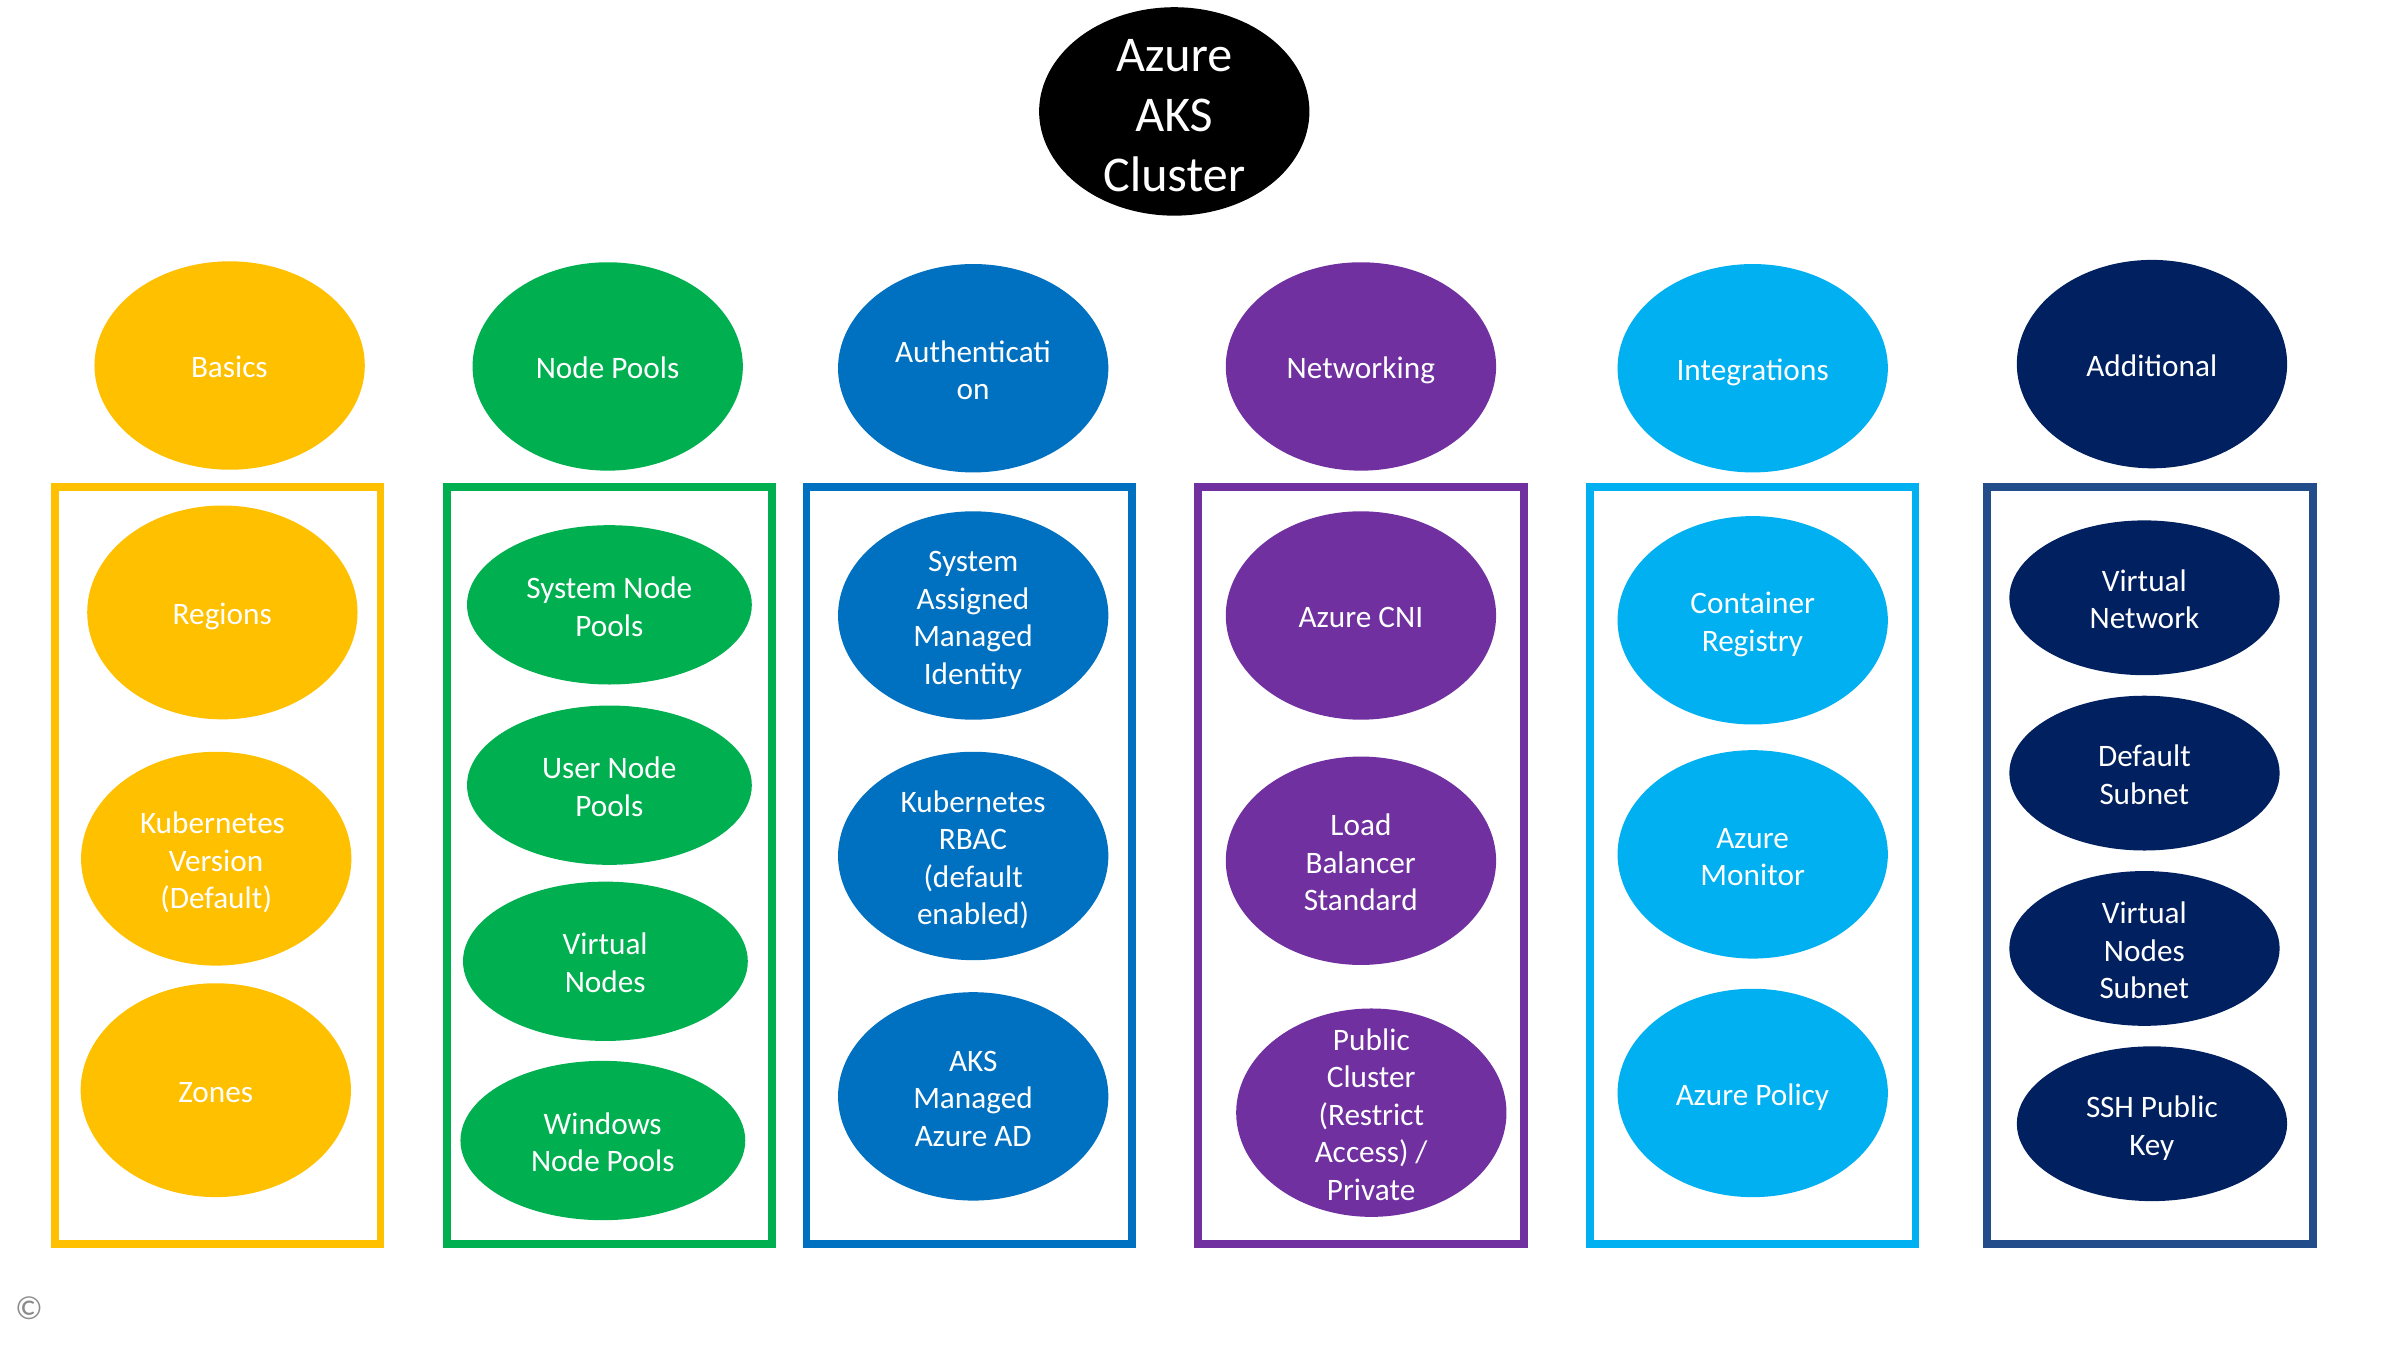

Azure AKS
Cluster
Additional
Basics
Node Pools
Networking
Authentication
Integrations

Regions
System Assigned Managed Identity
Azure CNI
Container Registry
Virtual Network
System Node Pools
Default Subnet
User Node Pools
Azure Monitor
Kubernetes
Version
(Default)
Kubernetes RBAC
(default enabled)
Load Balancer Standard
Virtual Nodes Subnet
Virtual Nodes
Zones
Azure Policy
AKS Managed Azure AD
Public Cluster
(Restrict Access) / Private
SSH Public Key
Windows Node Pools
©